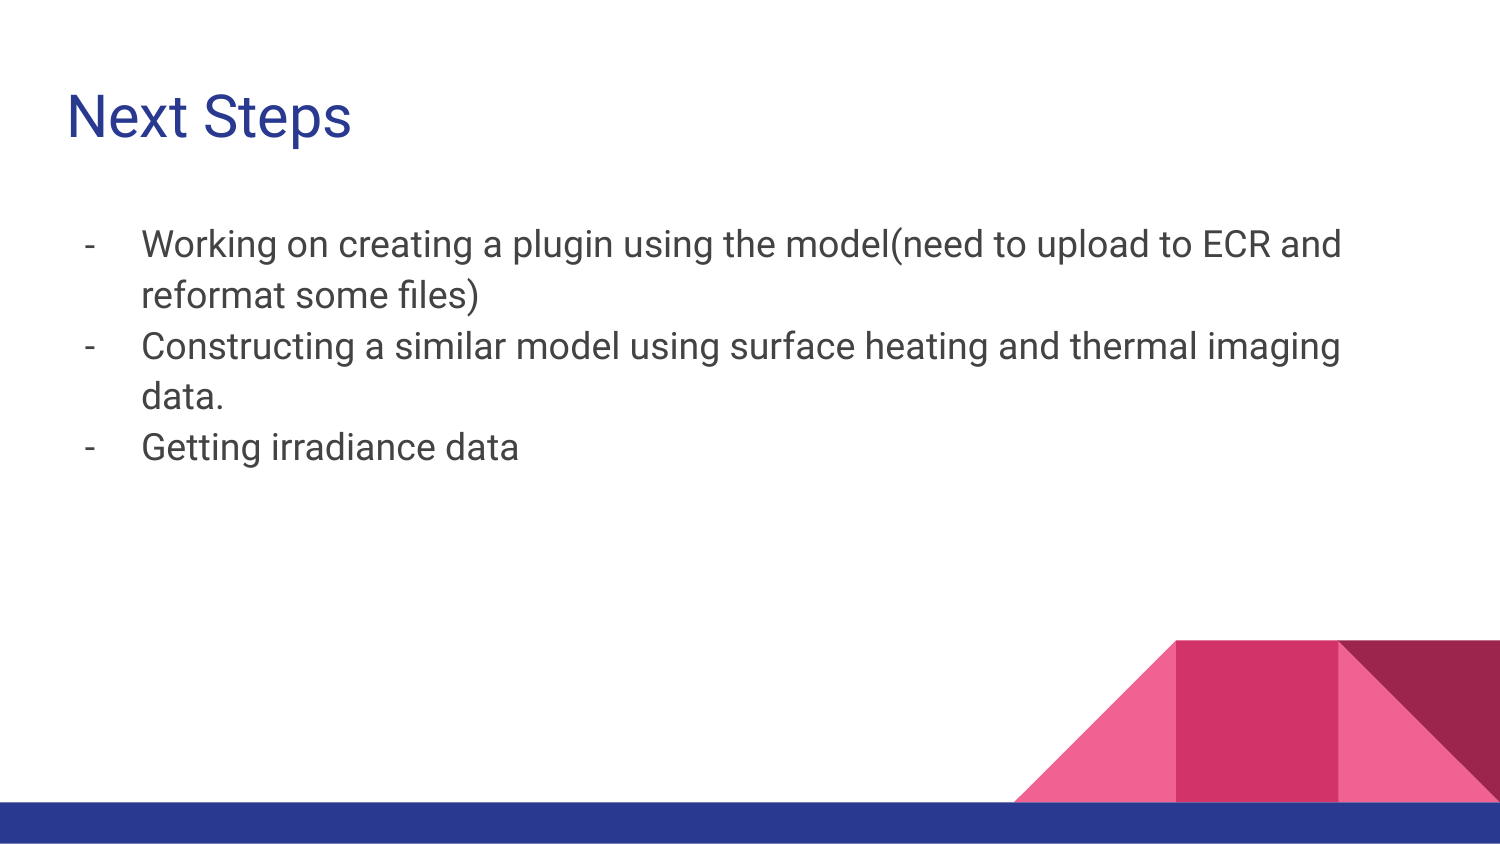

# Next Steps
Working on creating a plugin using the model(need to upload to ECR and reformat some files)
Constructing a similar model using surface heating and thermal imaging data.
Getting irradiance data